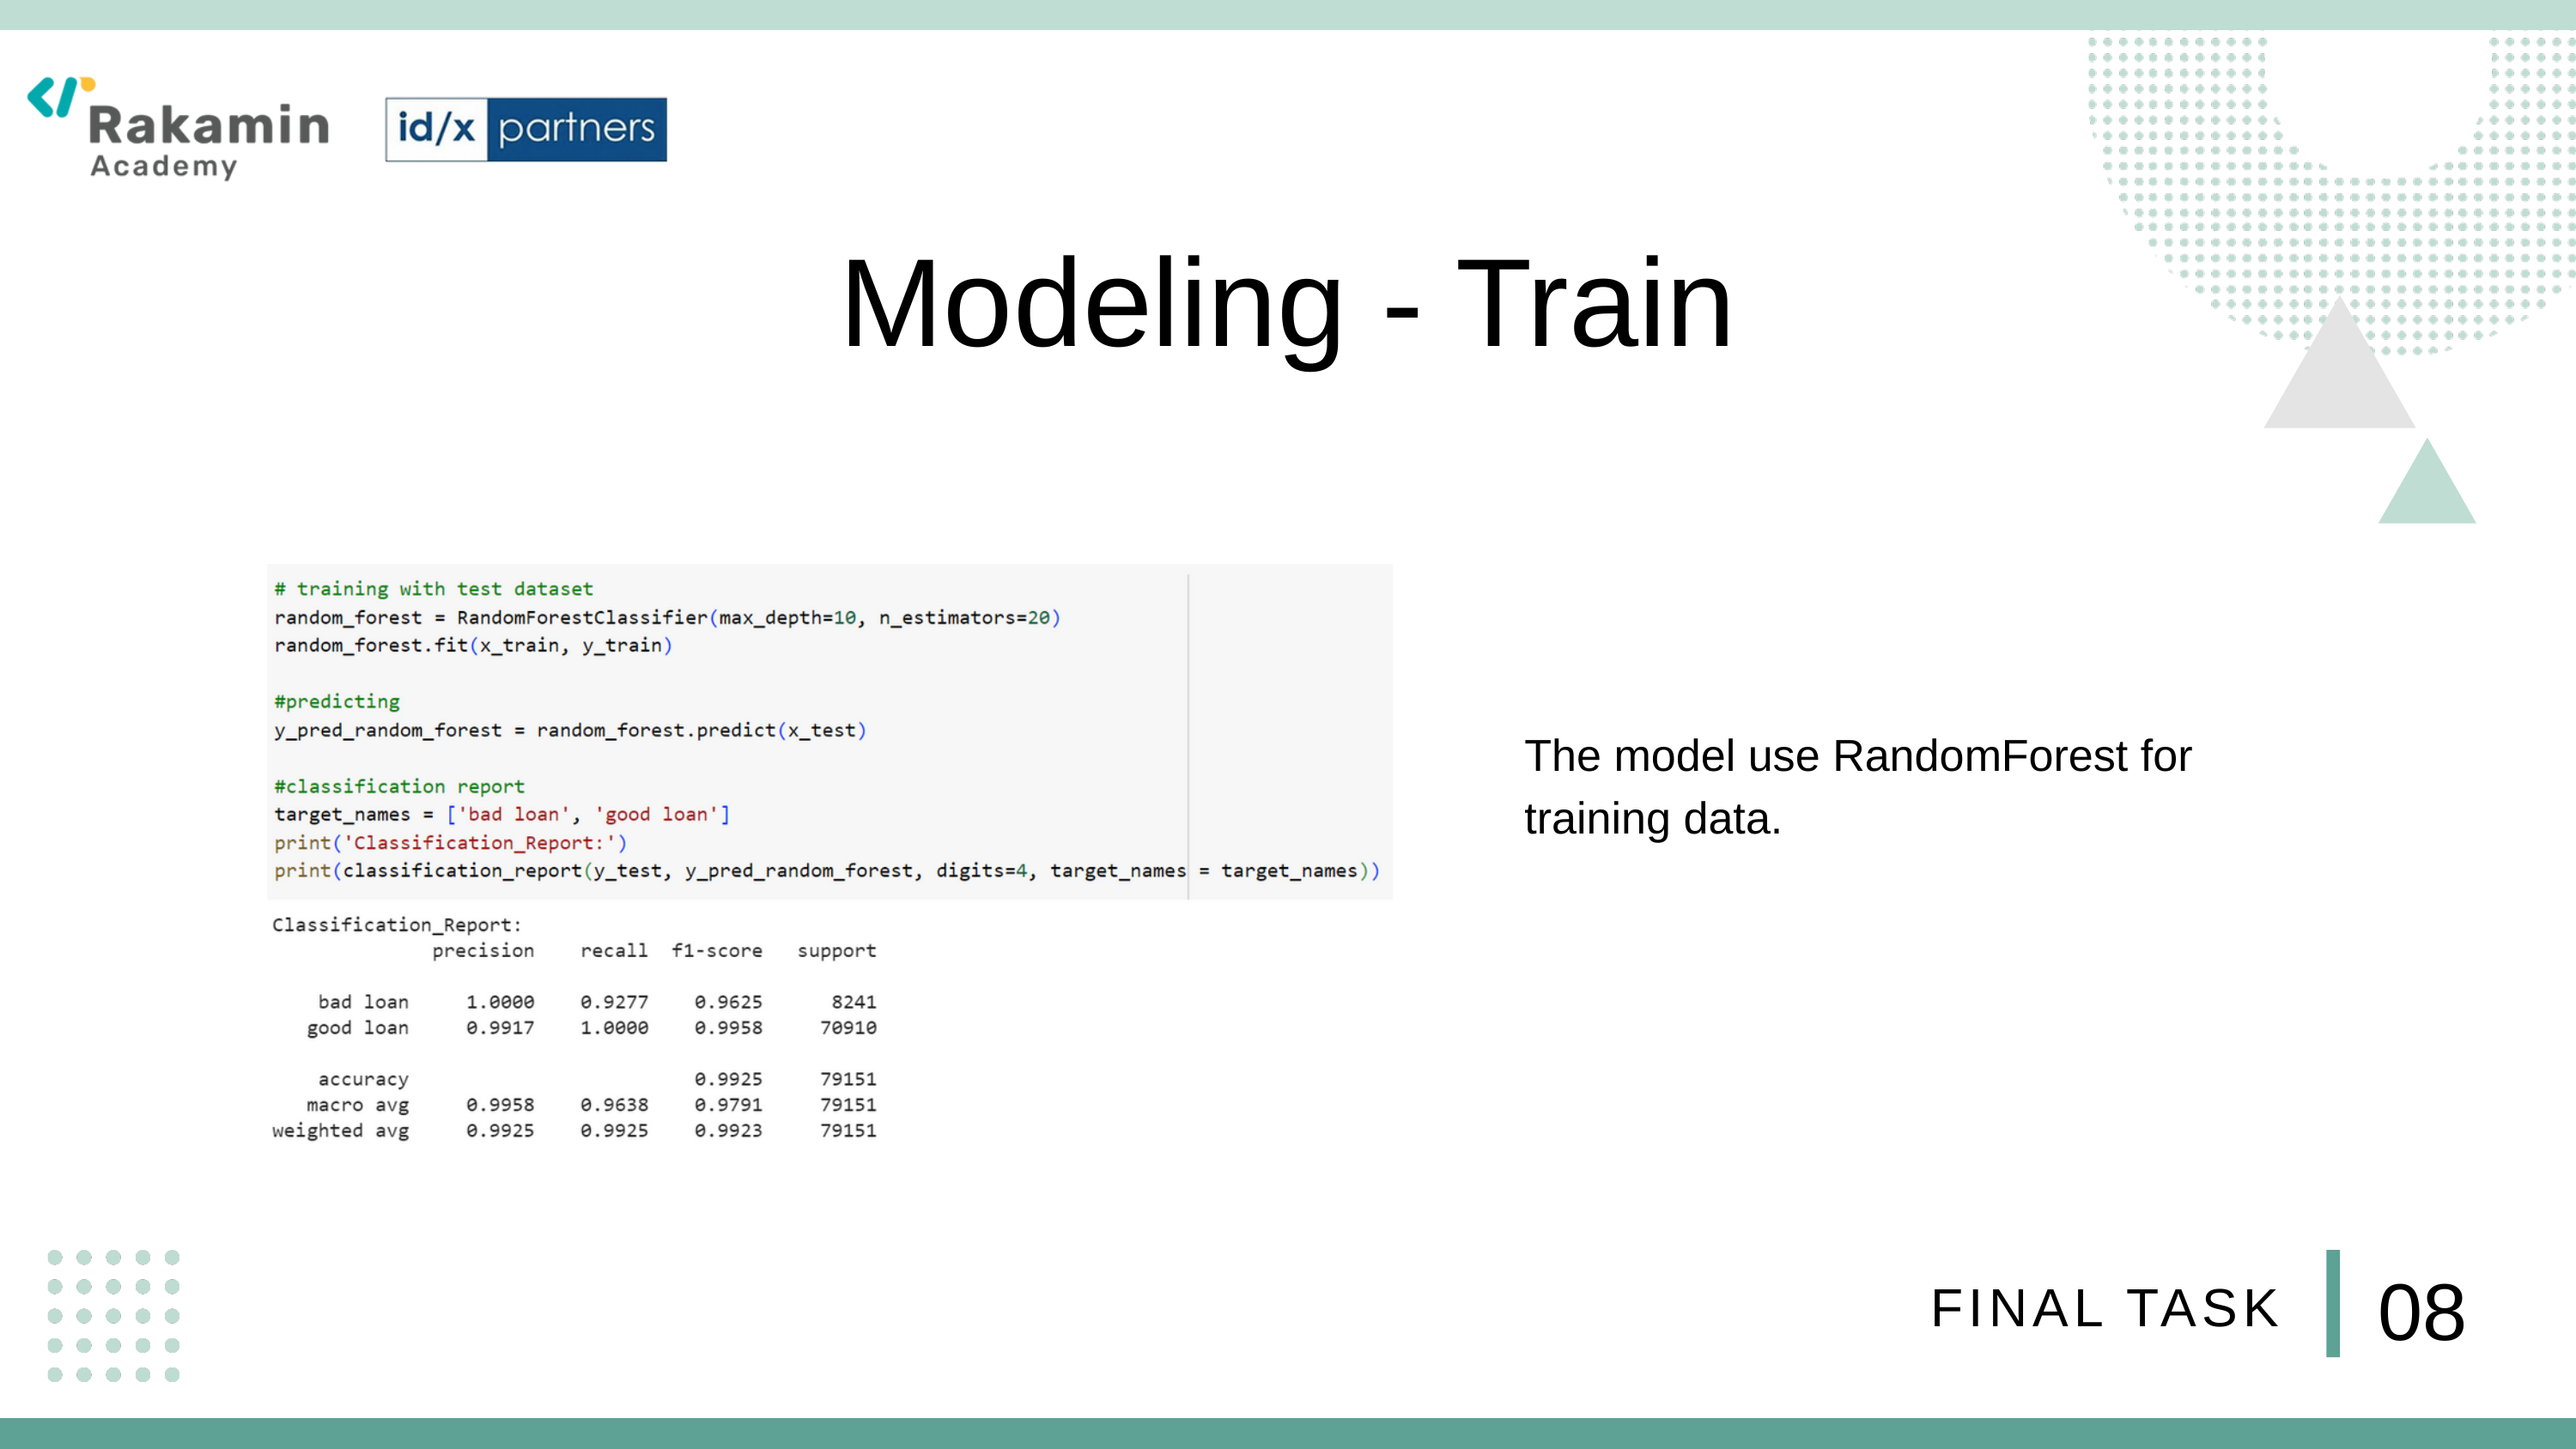

Modeling - Train

The model use RandomForest for training data.
08

FINAL TASK